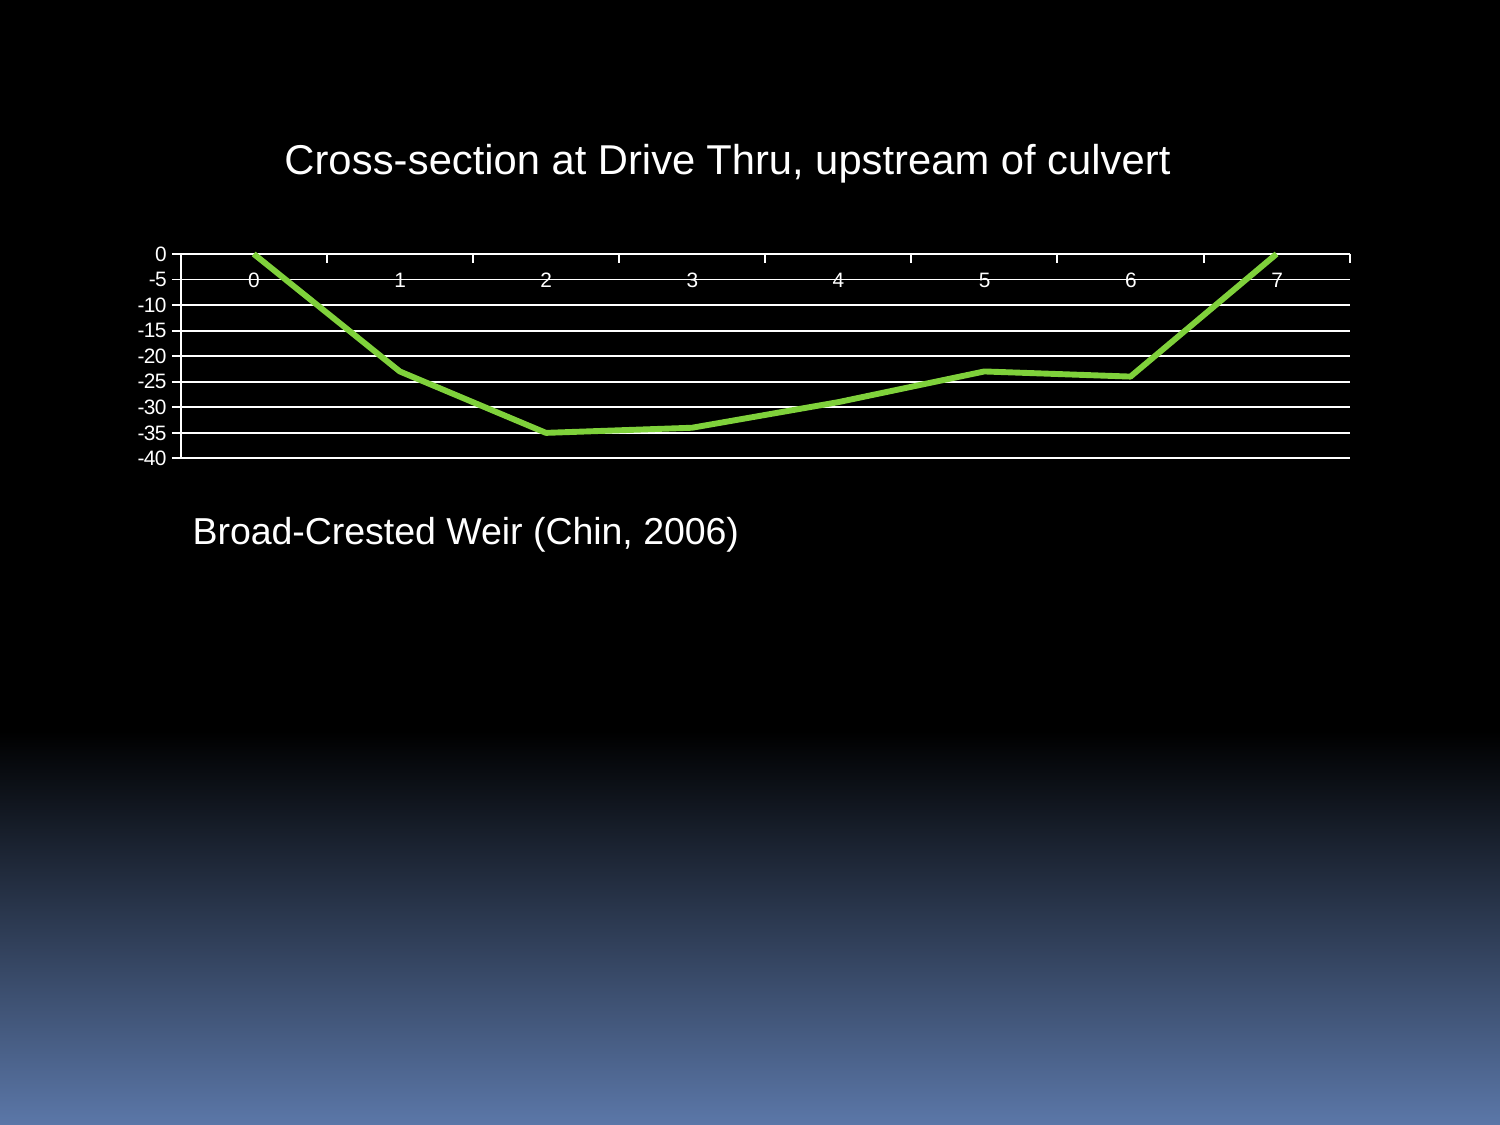

Cross-section at Drive Thru, upstream of culvert

### Chart

| Category |  |
|---|---|
| 0 | 0.0 |
| 1 | -23.0 |
| 2 | -35.0 |
| 3 | -34.0 |
| 4 | -29.0 |
| 5 | -23.0 |
| 6 | -24.0 |
| 7 | 0.0 |
Broad-Crested Weir (Chin, 2006)